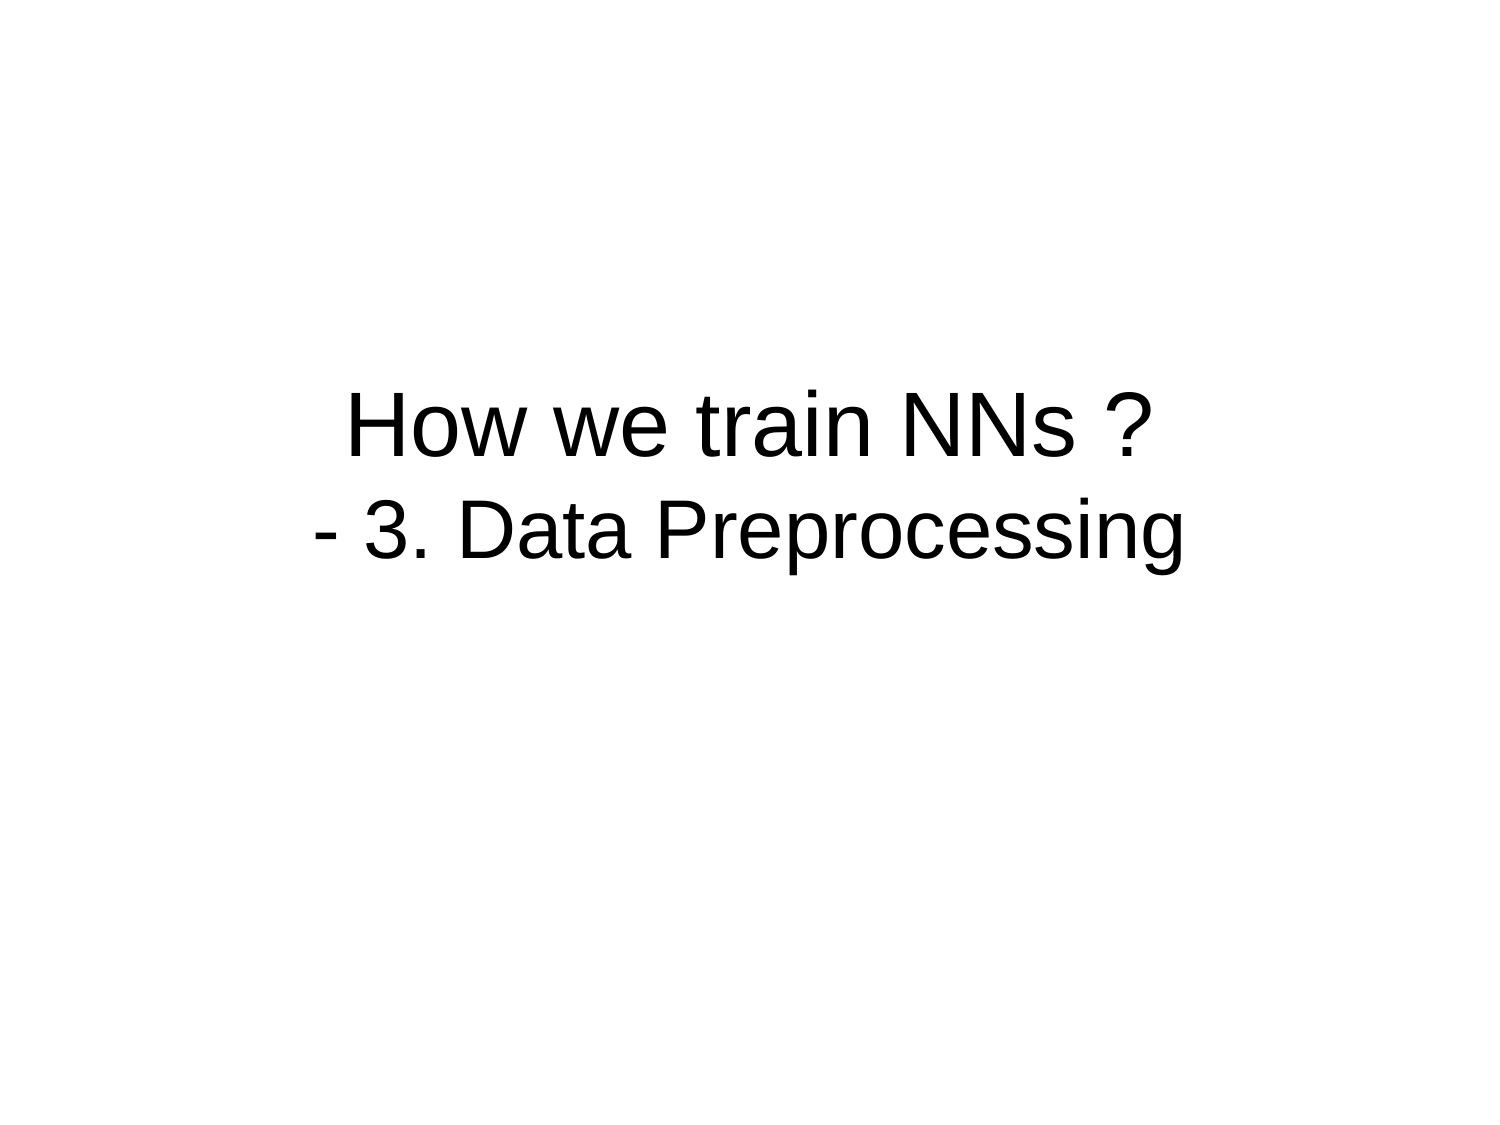

# How we train NNs ? - 3. Data Preprocessing